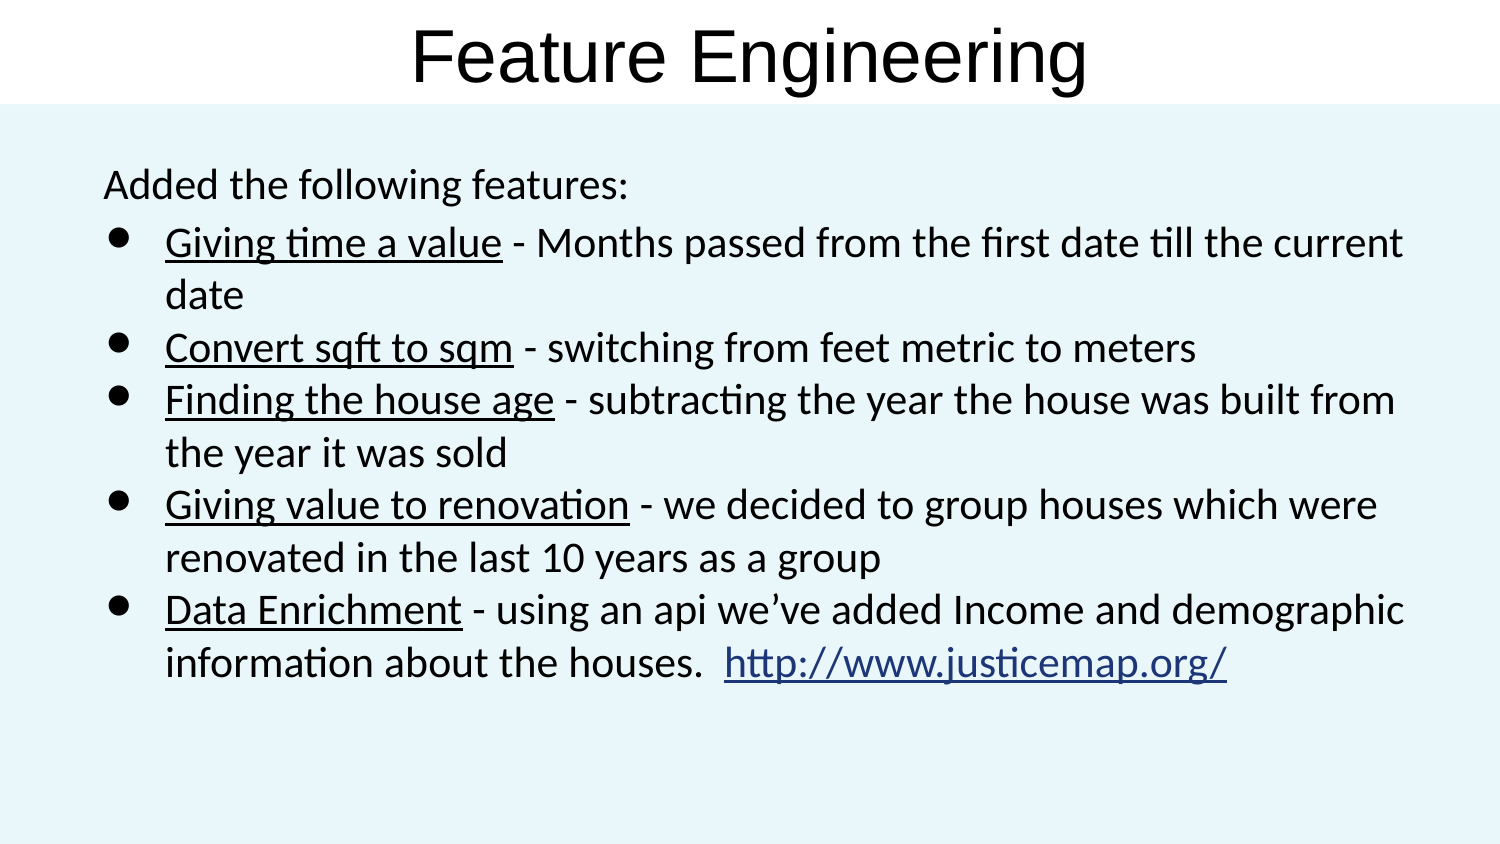

Feature Engineering
Added the following features:
Giving time a value - Months passed from the first date till the current date
Convert sqft to sqm - switching from feet metric to meters
Finding the house age - subtracting the year the house was built from the year it was sold
Giving value to renovation - we decided to group houses which were renovated in the last 10 years as a group
Data Enrichment - using an api we’ve added Income and demographic information about the houses.  http://www.justicemap.org/